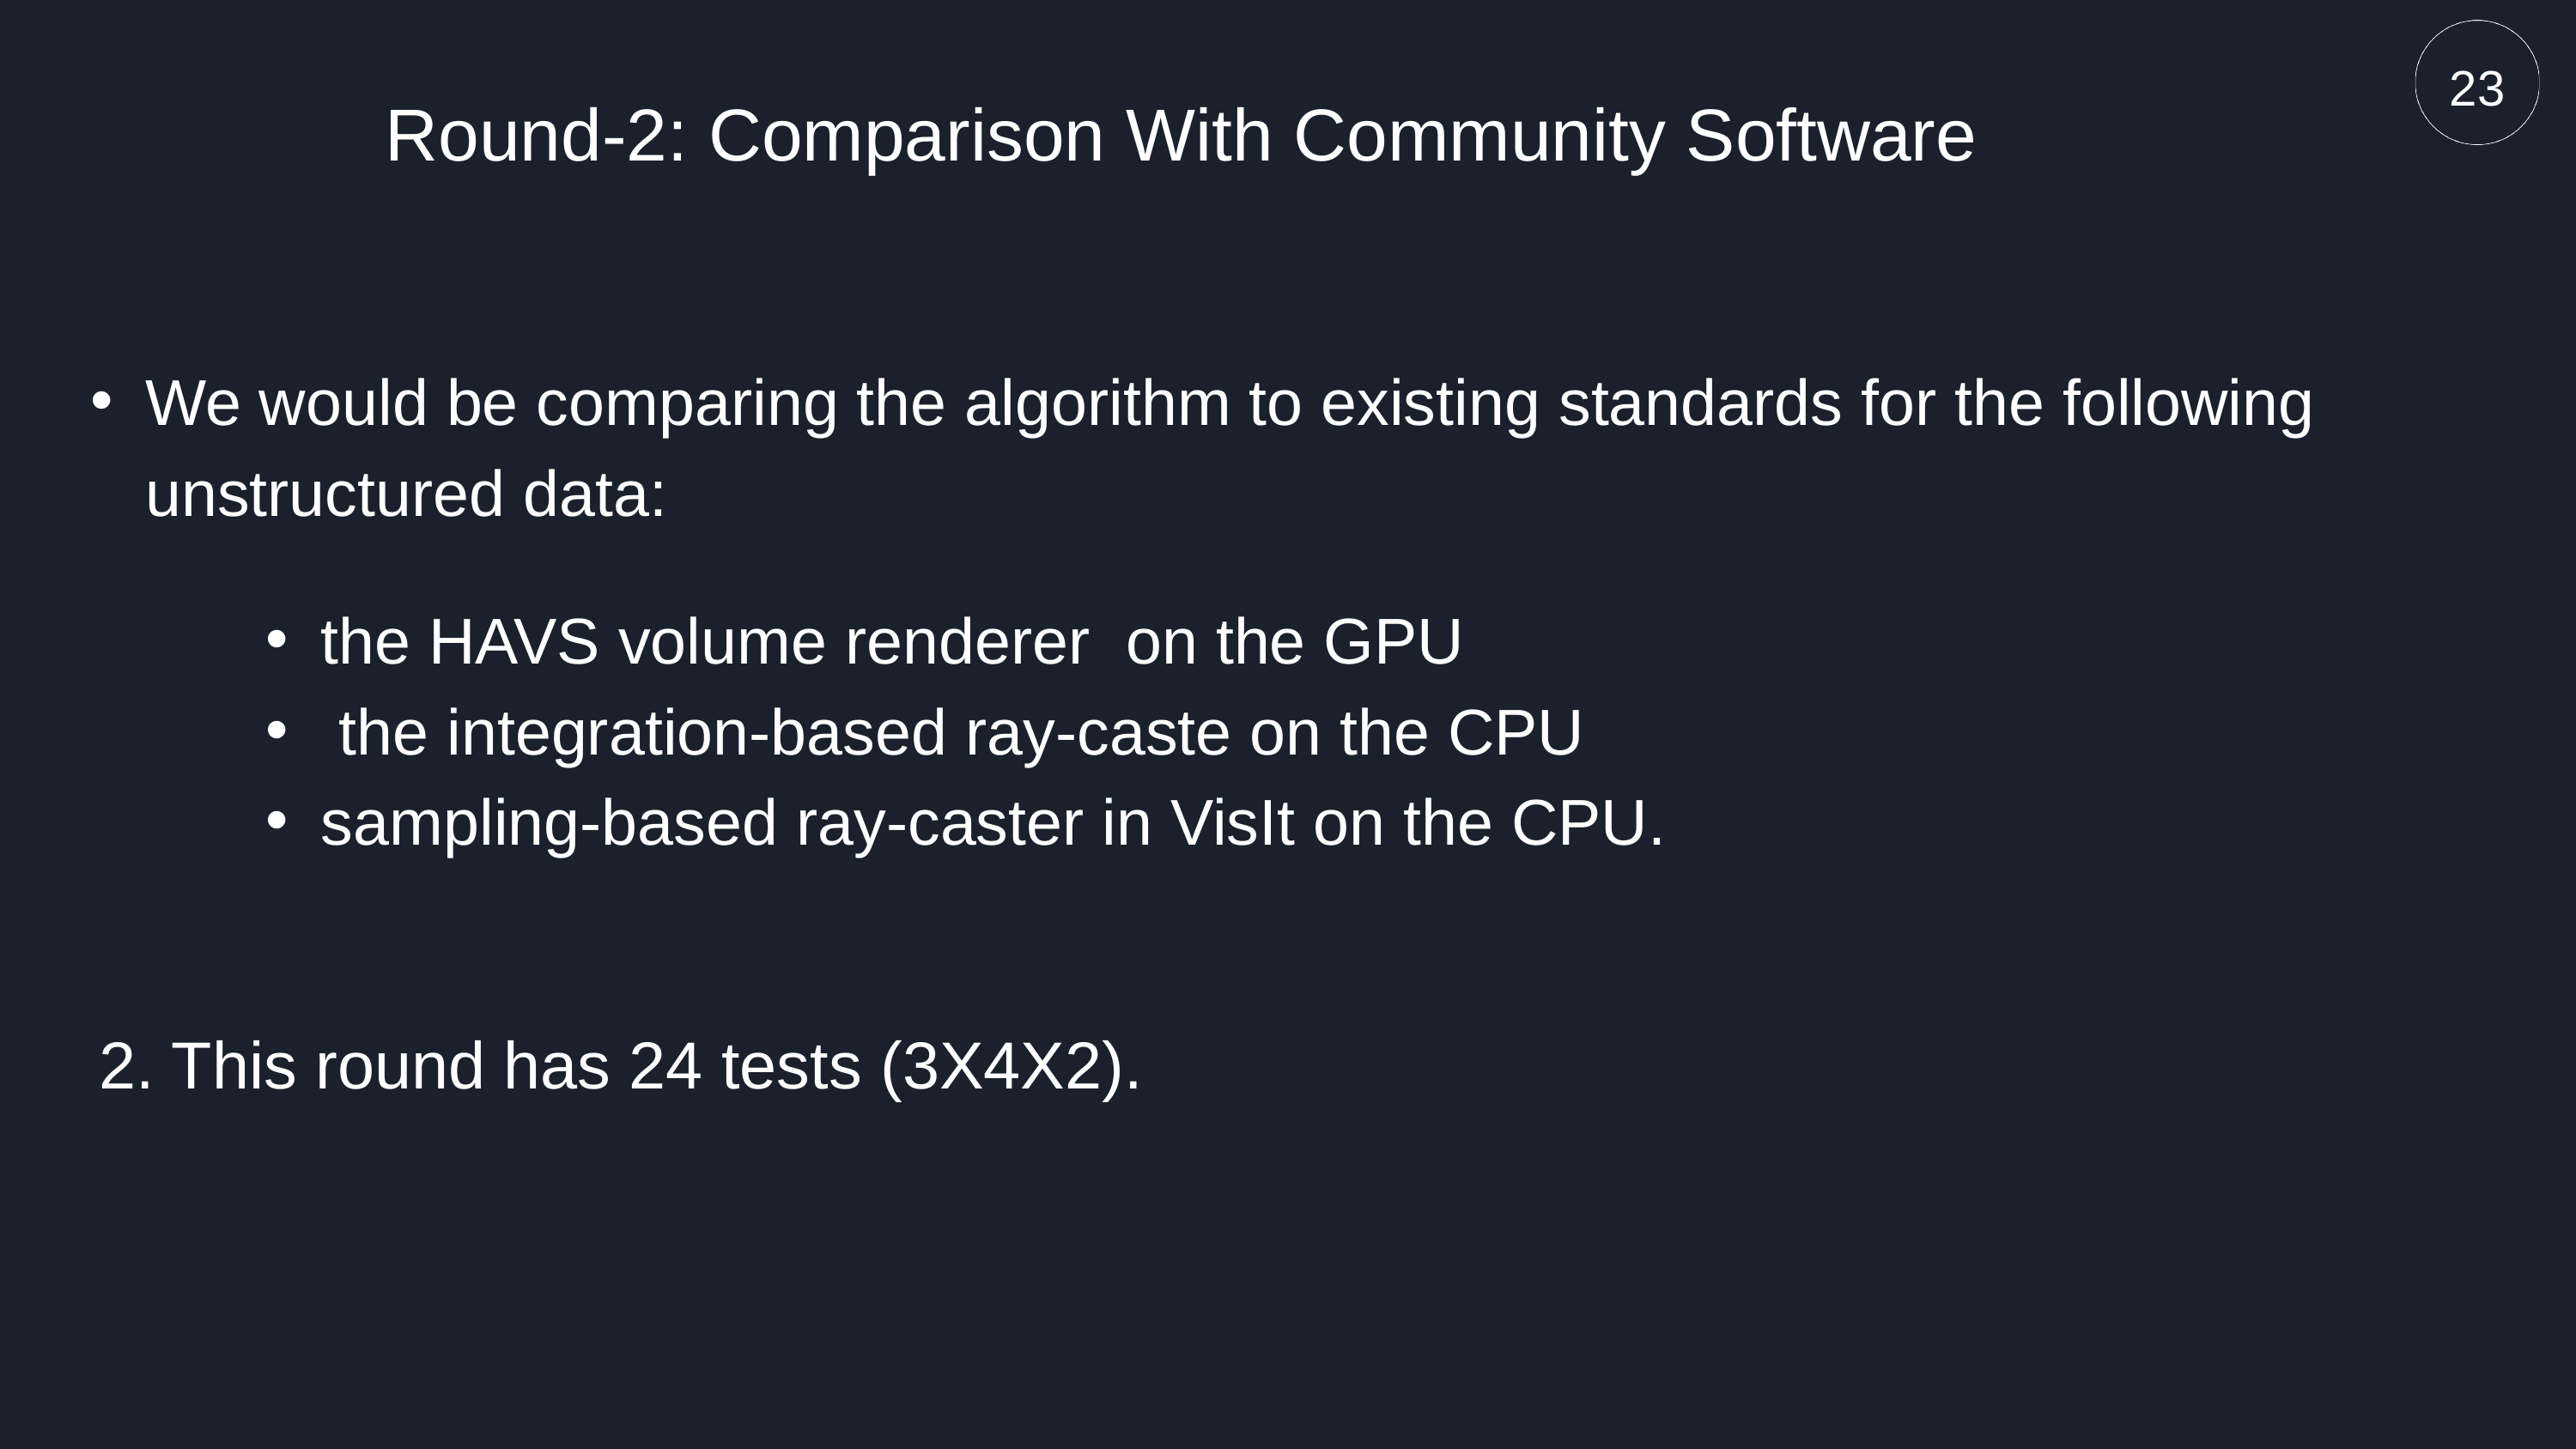

23
Round-2: Comparison With Community Software
We would be comparing the algorithm to existing standards for the following unstructured data:
the HAVS volume renderer  on the GPU
 the integration-based ray-caste on the CPU
sampling-based ray-caster in VisIt on the CPU.
2. This round has 24 tests (3X4X2).